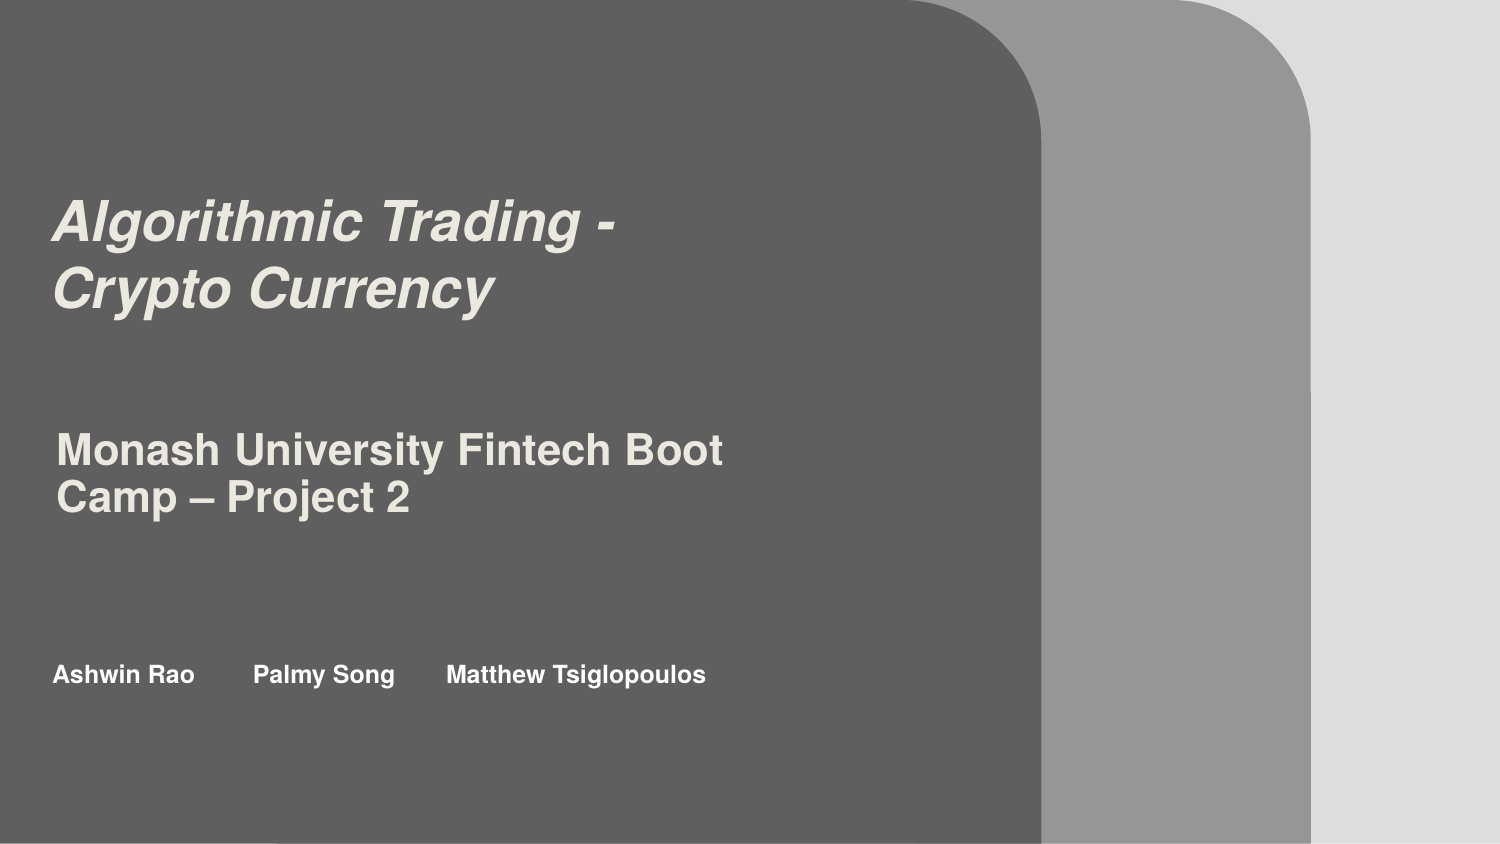

Algorithmic Trading - Crypto Currency
# Monash University Fintech Boot Camp – Project 2
Matthew Tsiglopoulos

Ashwin Rao
Palmy Song